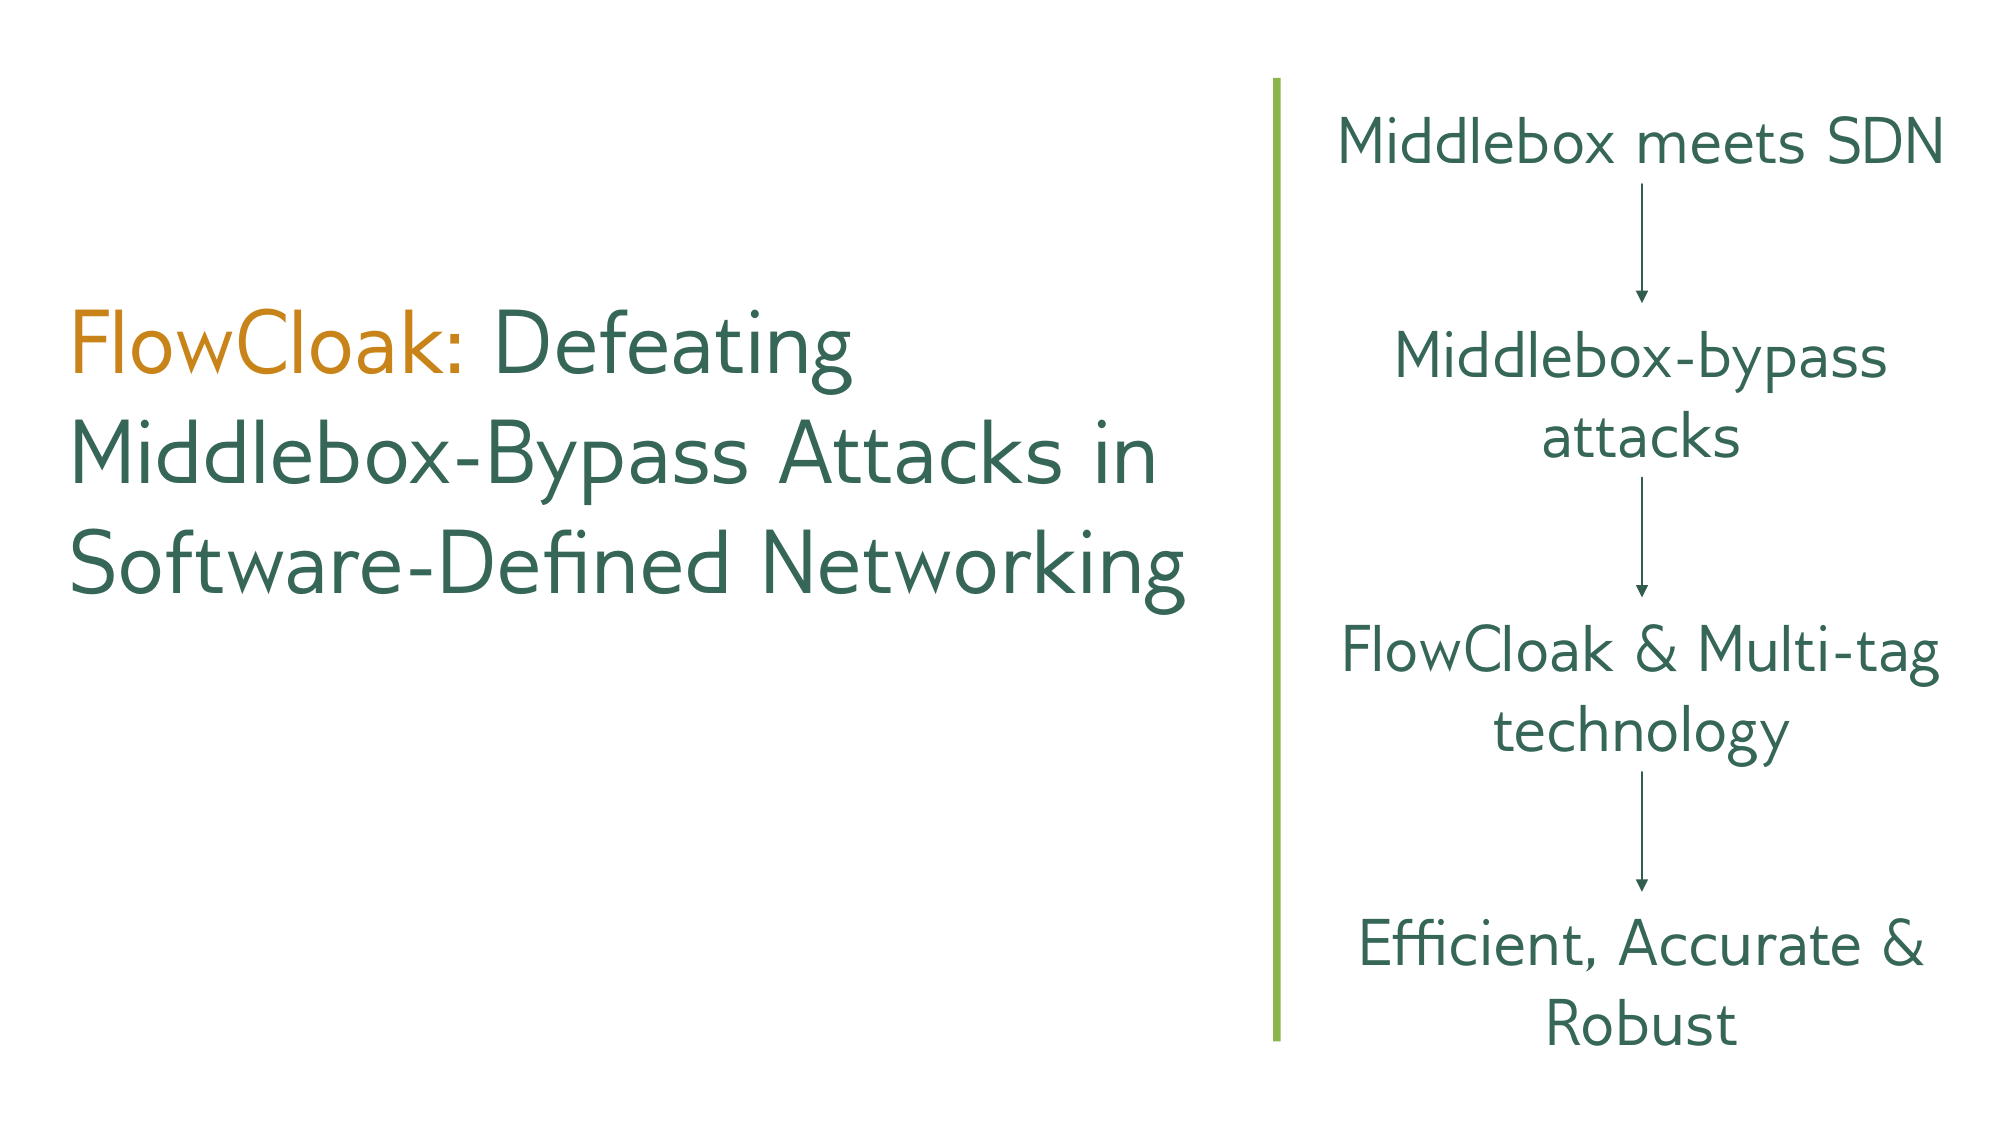

Middlebox meets SDN
FlowCloak: Defeating
Middlebox-Bypass Attacks in
Software-Defined Networking
Middlebox-bypass attacks
FlowCloak & Multi-tag technology
Efficient, Accurate & Robust